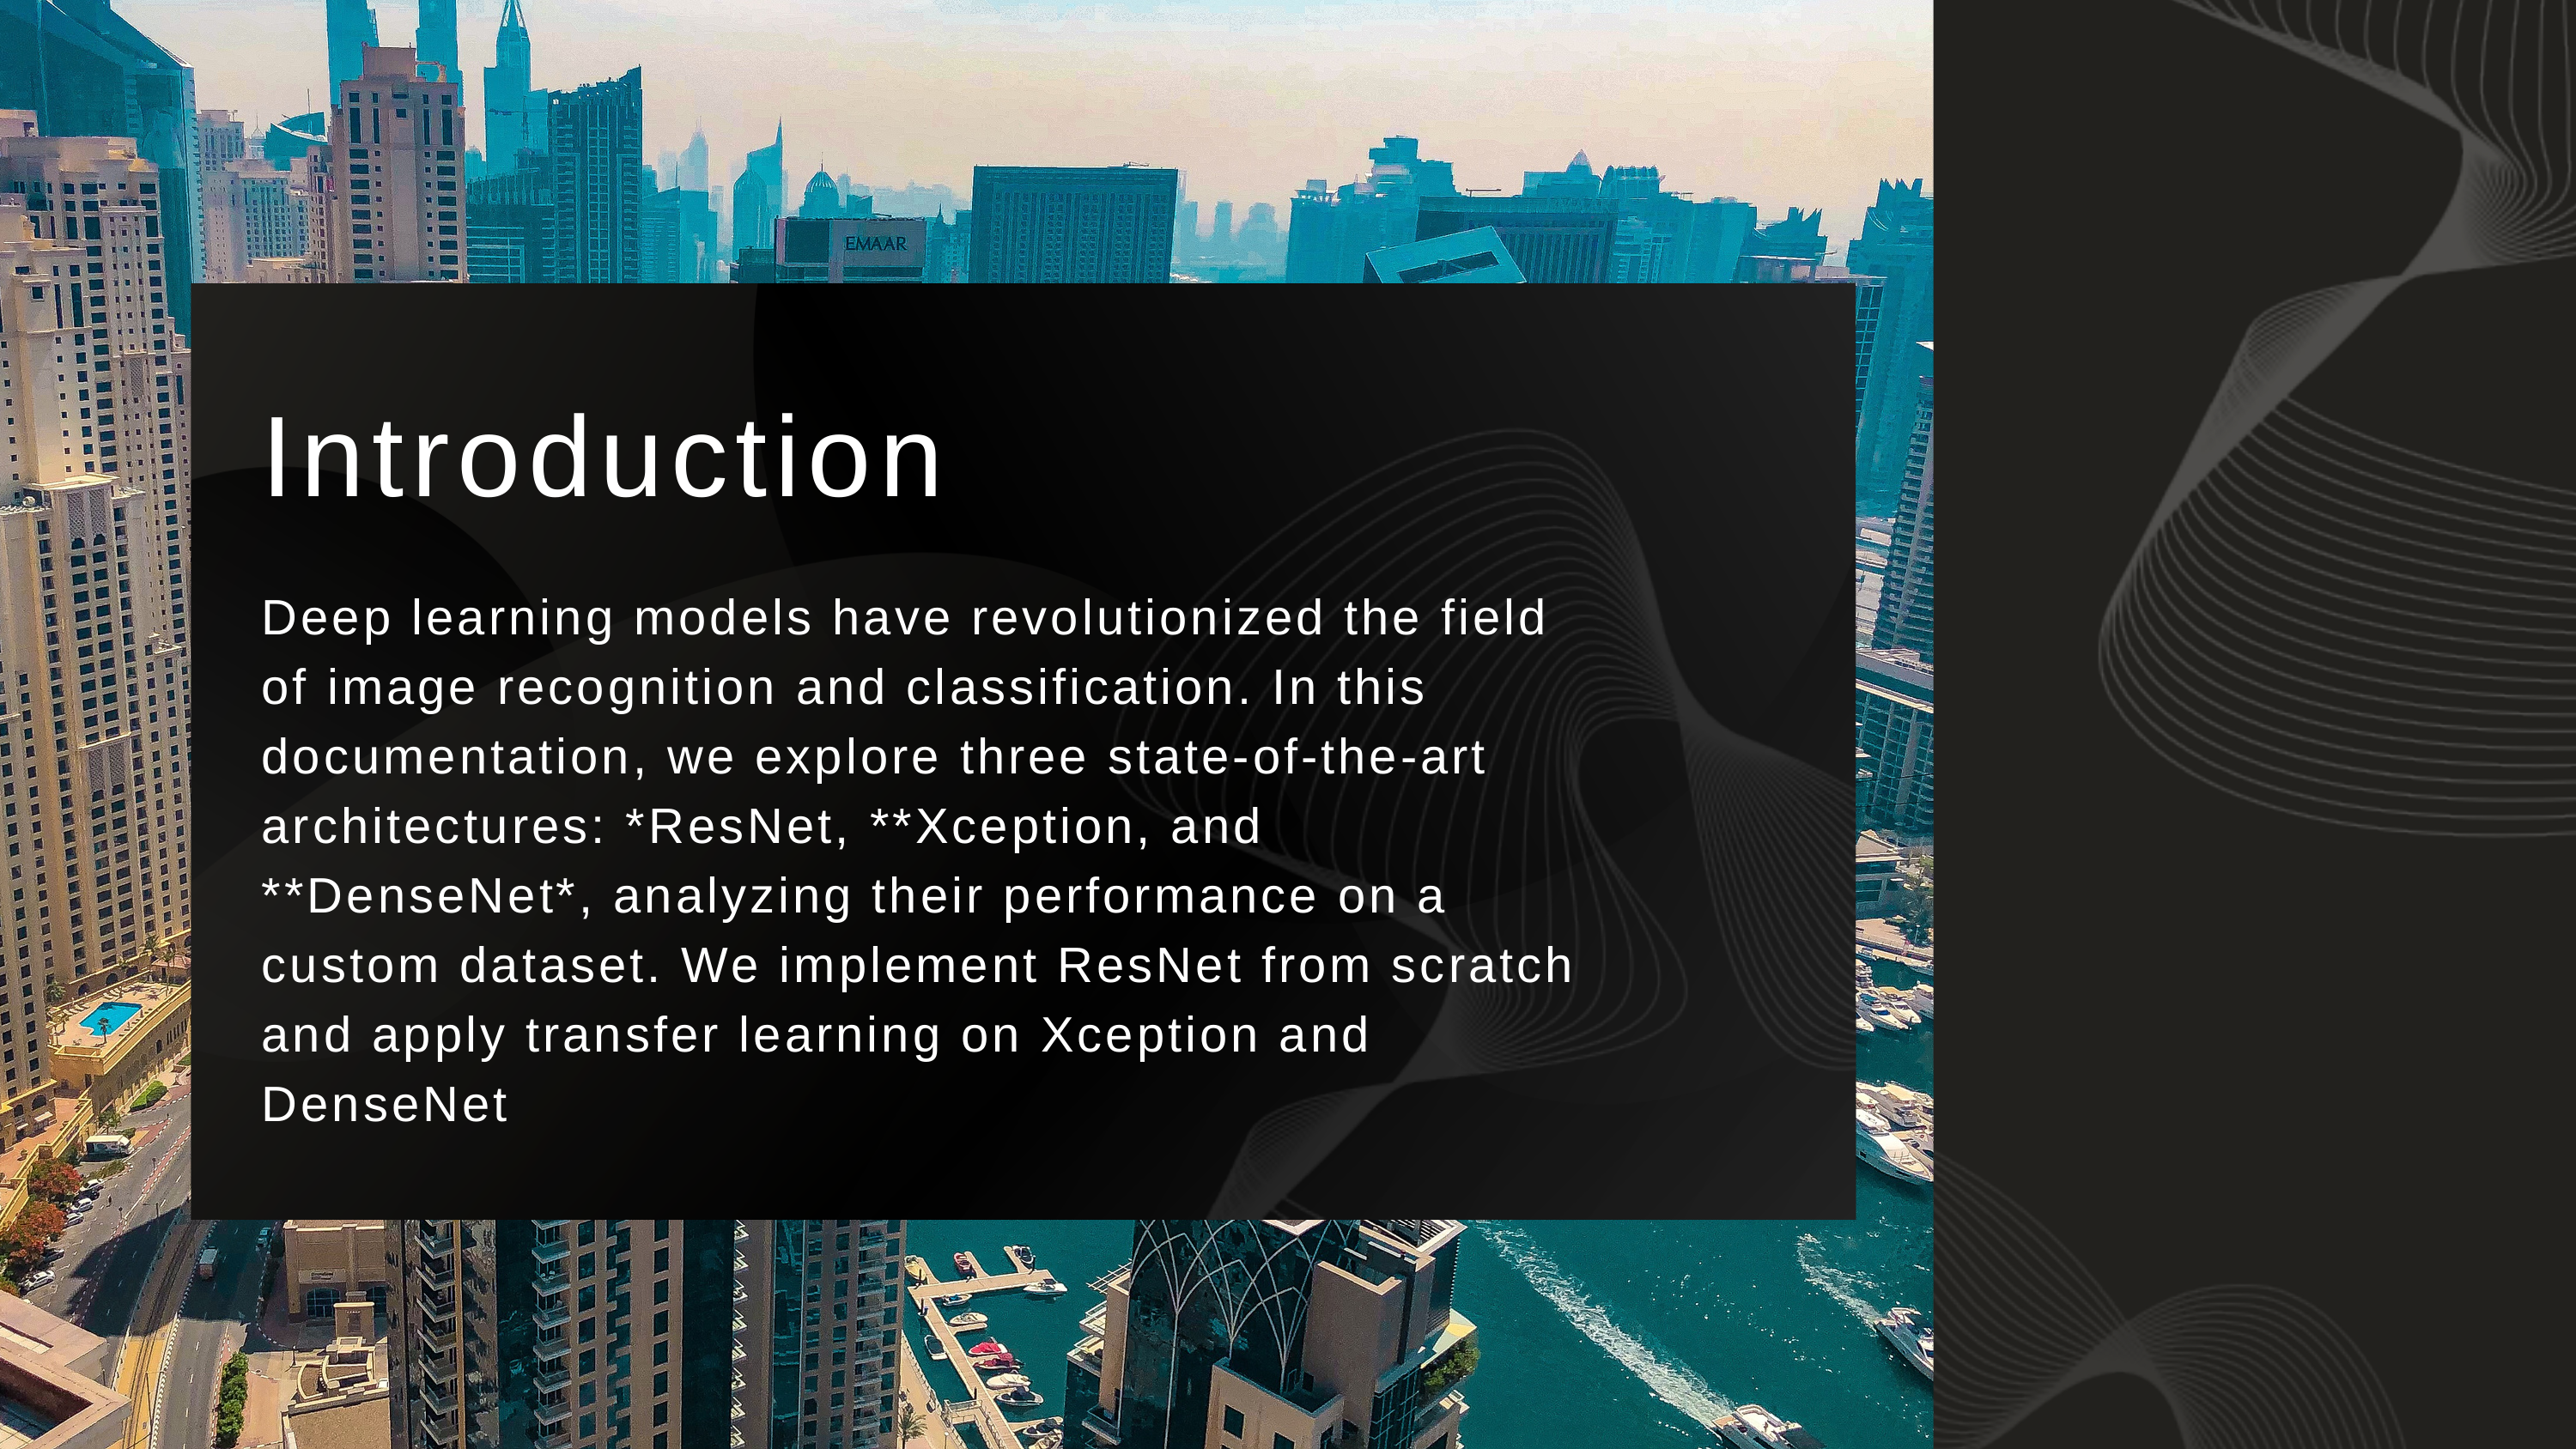

Introduction

Deep learning models have revolutionized the field of image recognition and classification. In this documentation, we explore three state-of-the-art architectures: *ResNet, **Xception, and **DenseNet*, analyzing their performance on a custom dataset. We implement ResNet from scratch and apply transfer learning on Xception and DenseNet